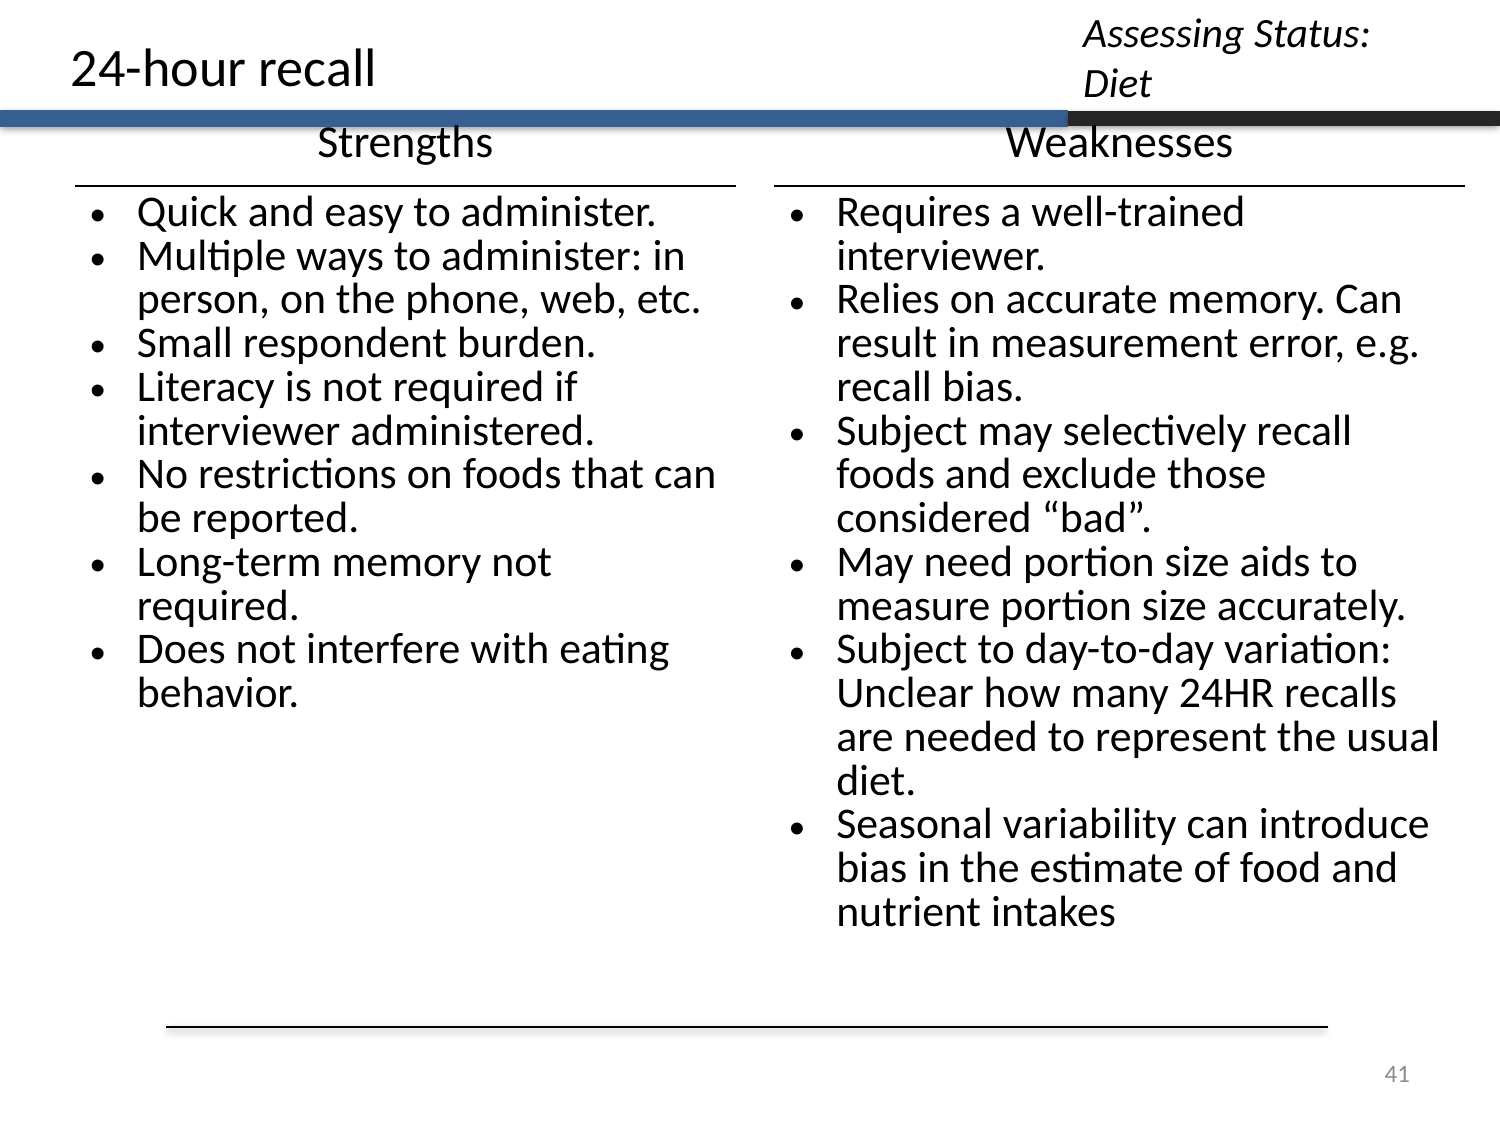

Assessing Status:
Diet
24-hour recall
| Strengths |  | Weaknesses |
| --- | --- | --- |
| Quick and easy to administer. Multiple ways to administer: in person, on the phone, web, etc. Small respondent burden. Literacy is not required if interviewer administered. No restrictions on foods that can be reported. Long-term memory not required. Does not interfere with eating behavior. |  | Requires a well-trained interviewer. Relies on accurate memory. Can result in measurement error, e.g. recall bias. Subject may selectively recall foods and exclude those considered “bad”. May need portion size aids to measure portion size accurately. Subject to day-to-day variation: Unclear how many 24HR recalls are needed to represent the usual diet. Seasonal variability can introduce bias in the estimate of food and nutrient intakes |
41